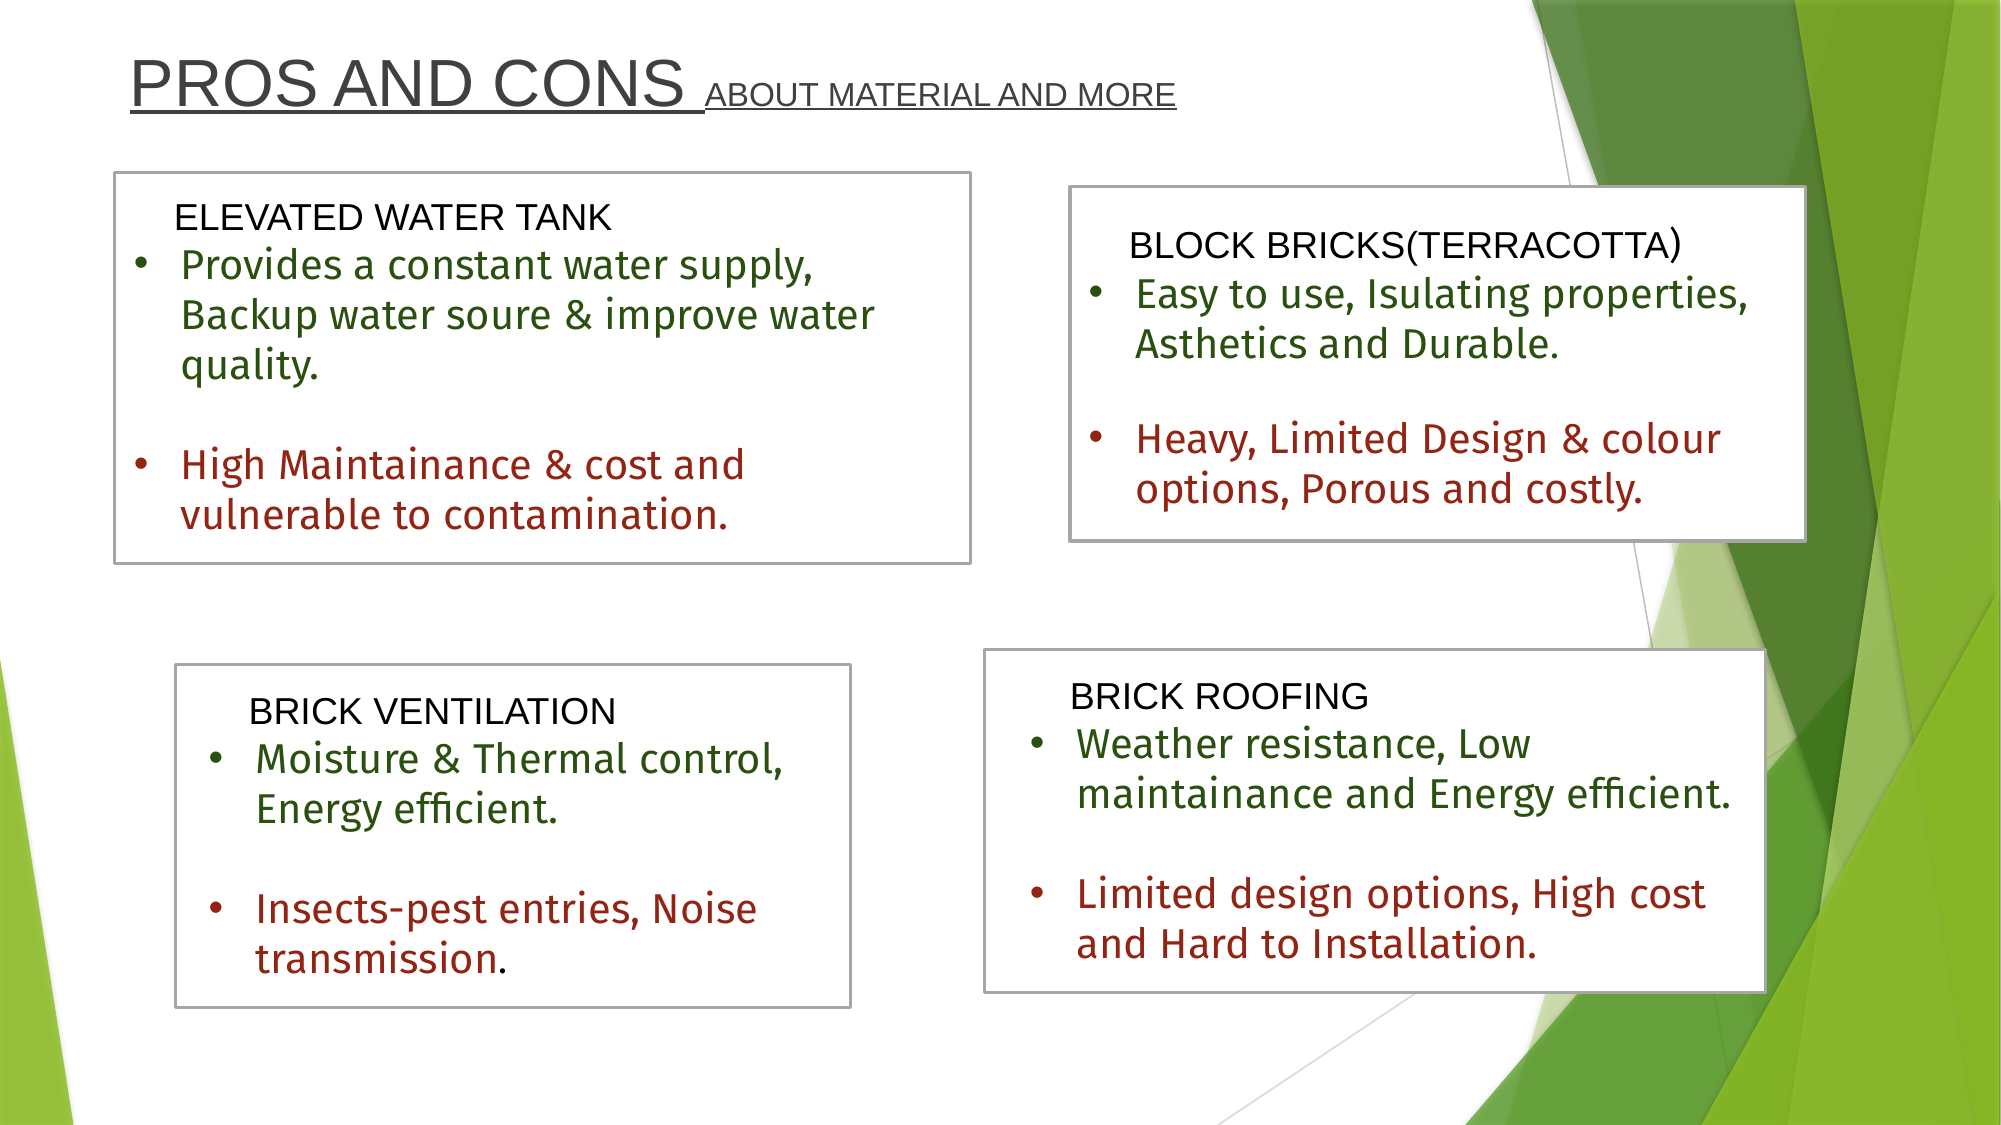

PROS AND CONS ABOUT MATERIAL AND MORE

    ELEVATED WATER TANK
Provides a constant water supply, Backup water soure & improve water quality.

High Maintainance & cost and vulnerable to contamination.

    BLOCK BRICKS(TERRACOTTA)
Easy to use, Isulating properties, Asthetics and Durable.

Heavy, Limited Design & colour options, Porous and costly.

    BRICK ROOFING
Weather resistance, Low maintainance and Energy efficient.

Limited design options, High cost and Hard to Installation.
    BRICK VENTILATION
Moisture & Thermal control, Energy efficient.

Insects-pest entries, Noise transmission.